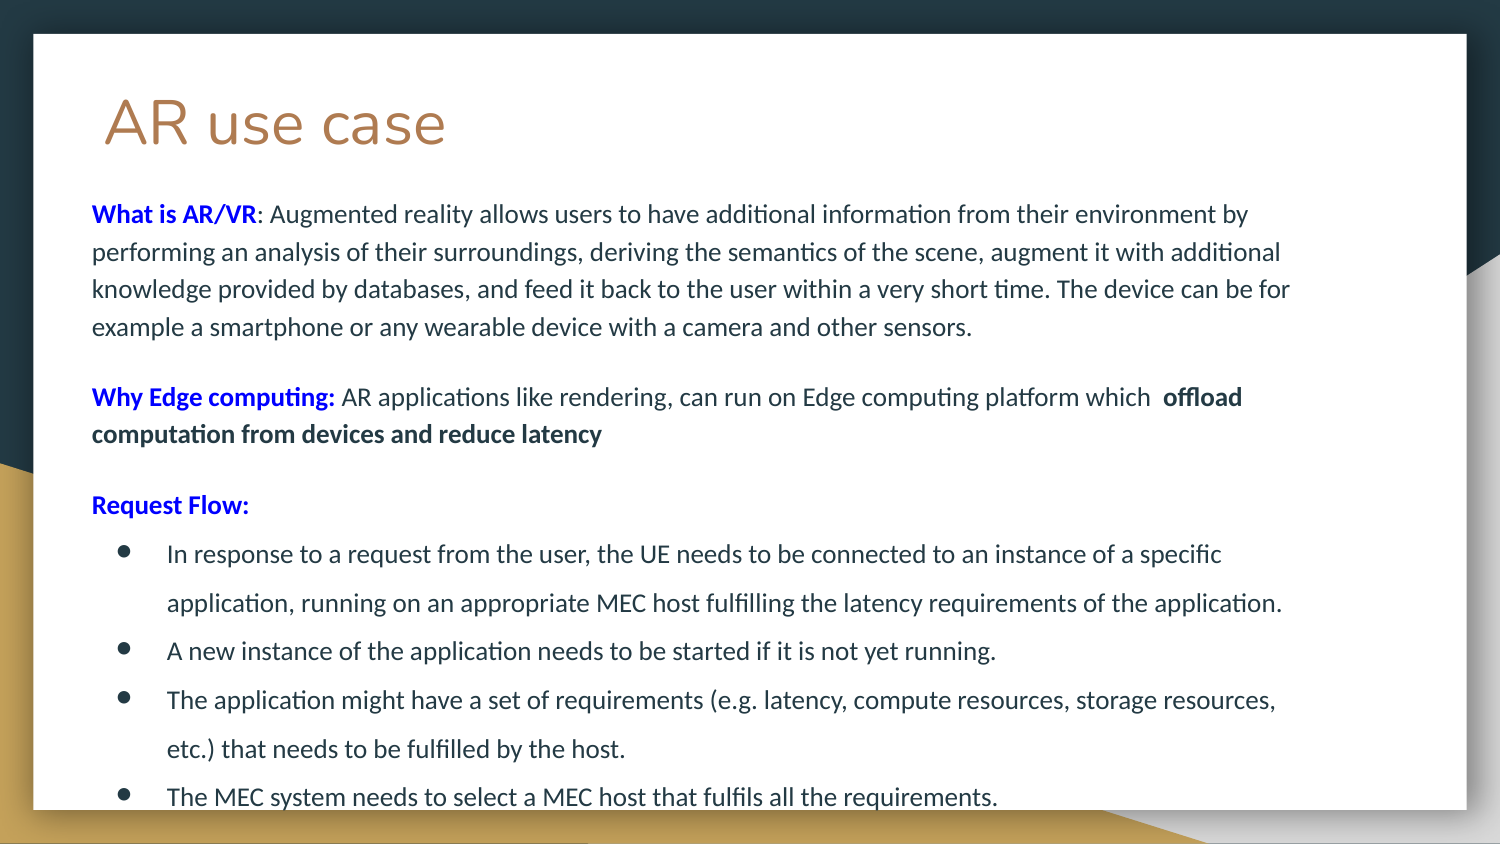

# AR use case
What is AR/VR: Augmented reality allows users to have additional information from their environment by performing an analysis of their surroundings, deriving the semantics of the scene, augment it with additional knowledge provided by databases, and feed it back to the user within a very short time. The device can be for example a smartphone or any wearable device with a camera and other sensors.
Why Edge computing: AR applications like rendering, can run on Edge computing platform which  offload computation from devices and reduce latency
Request Flow:
In response to a request from the user, the UE needs to be connected to an instance of a specific application, running on an appropriate MEC host fulfilling the latency requirements of the application.
A new instance of the application needs to be started if it is not yet running.
The application might have a set of requirements (e.g. latency, compute resources, storage resources, etc.) that needs to be fulfilled by the host.
The MEC system needs to select a MEC host that fulfils all the requirements.